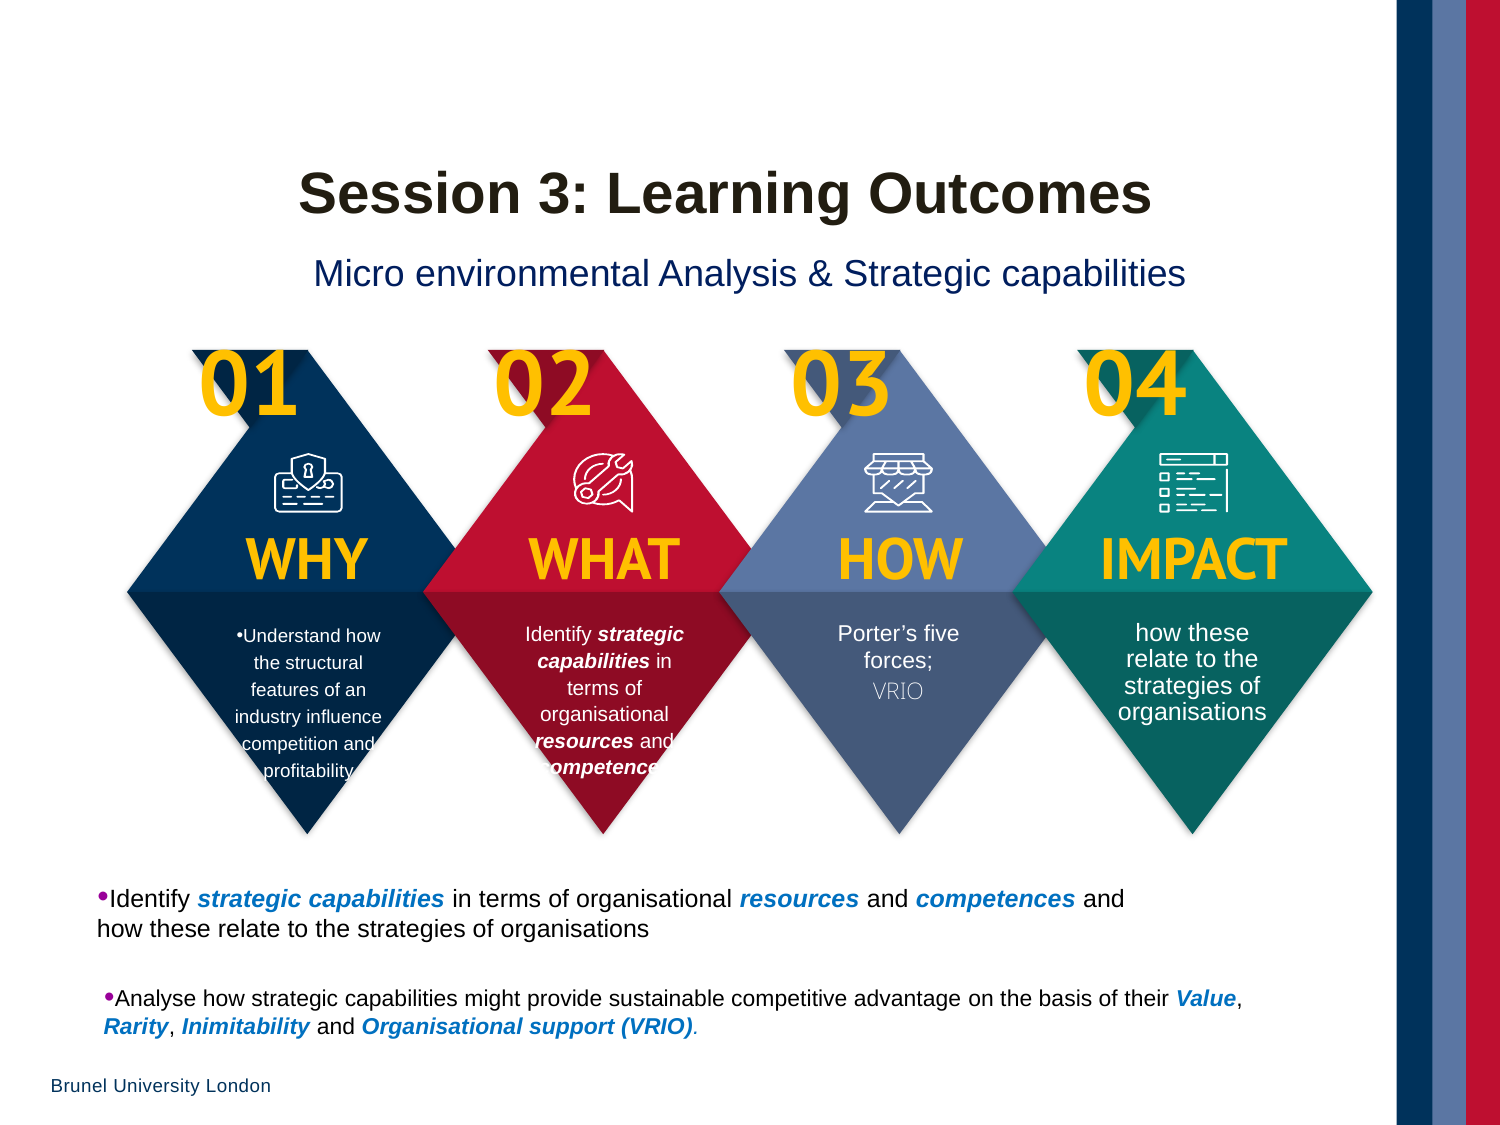

Session 3: Learning Outcomes
Micro environmental Analysis & Strategic capabilities
01
02
03
04

WHY
WHAT
HOW
IMPACT

Understand how the structural features of an industry influence competition and profitability
Identify strategic capabilities in terms of organisational resources and competences
Porter’s five forces;
VRIO
how these relate to the strategies of organisations
Identify strategic capabilities in terms of organisational resources and competences and how these relate to the strategies of organisations
Analyse how strategic capabilities might provide sustainable competitive advantage on the basis of their Value, Rarity, Inimitability and Organisational support (VRIO).